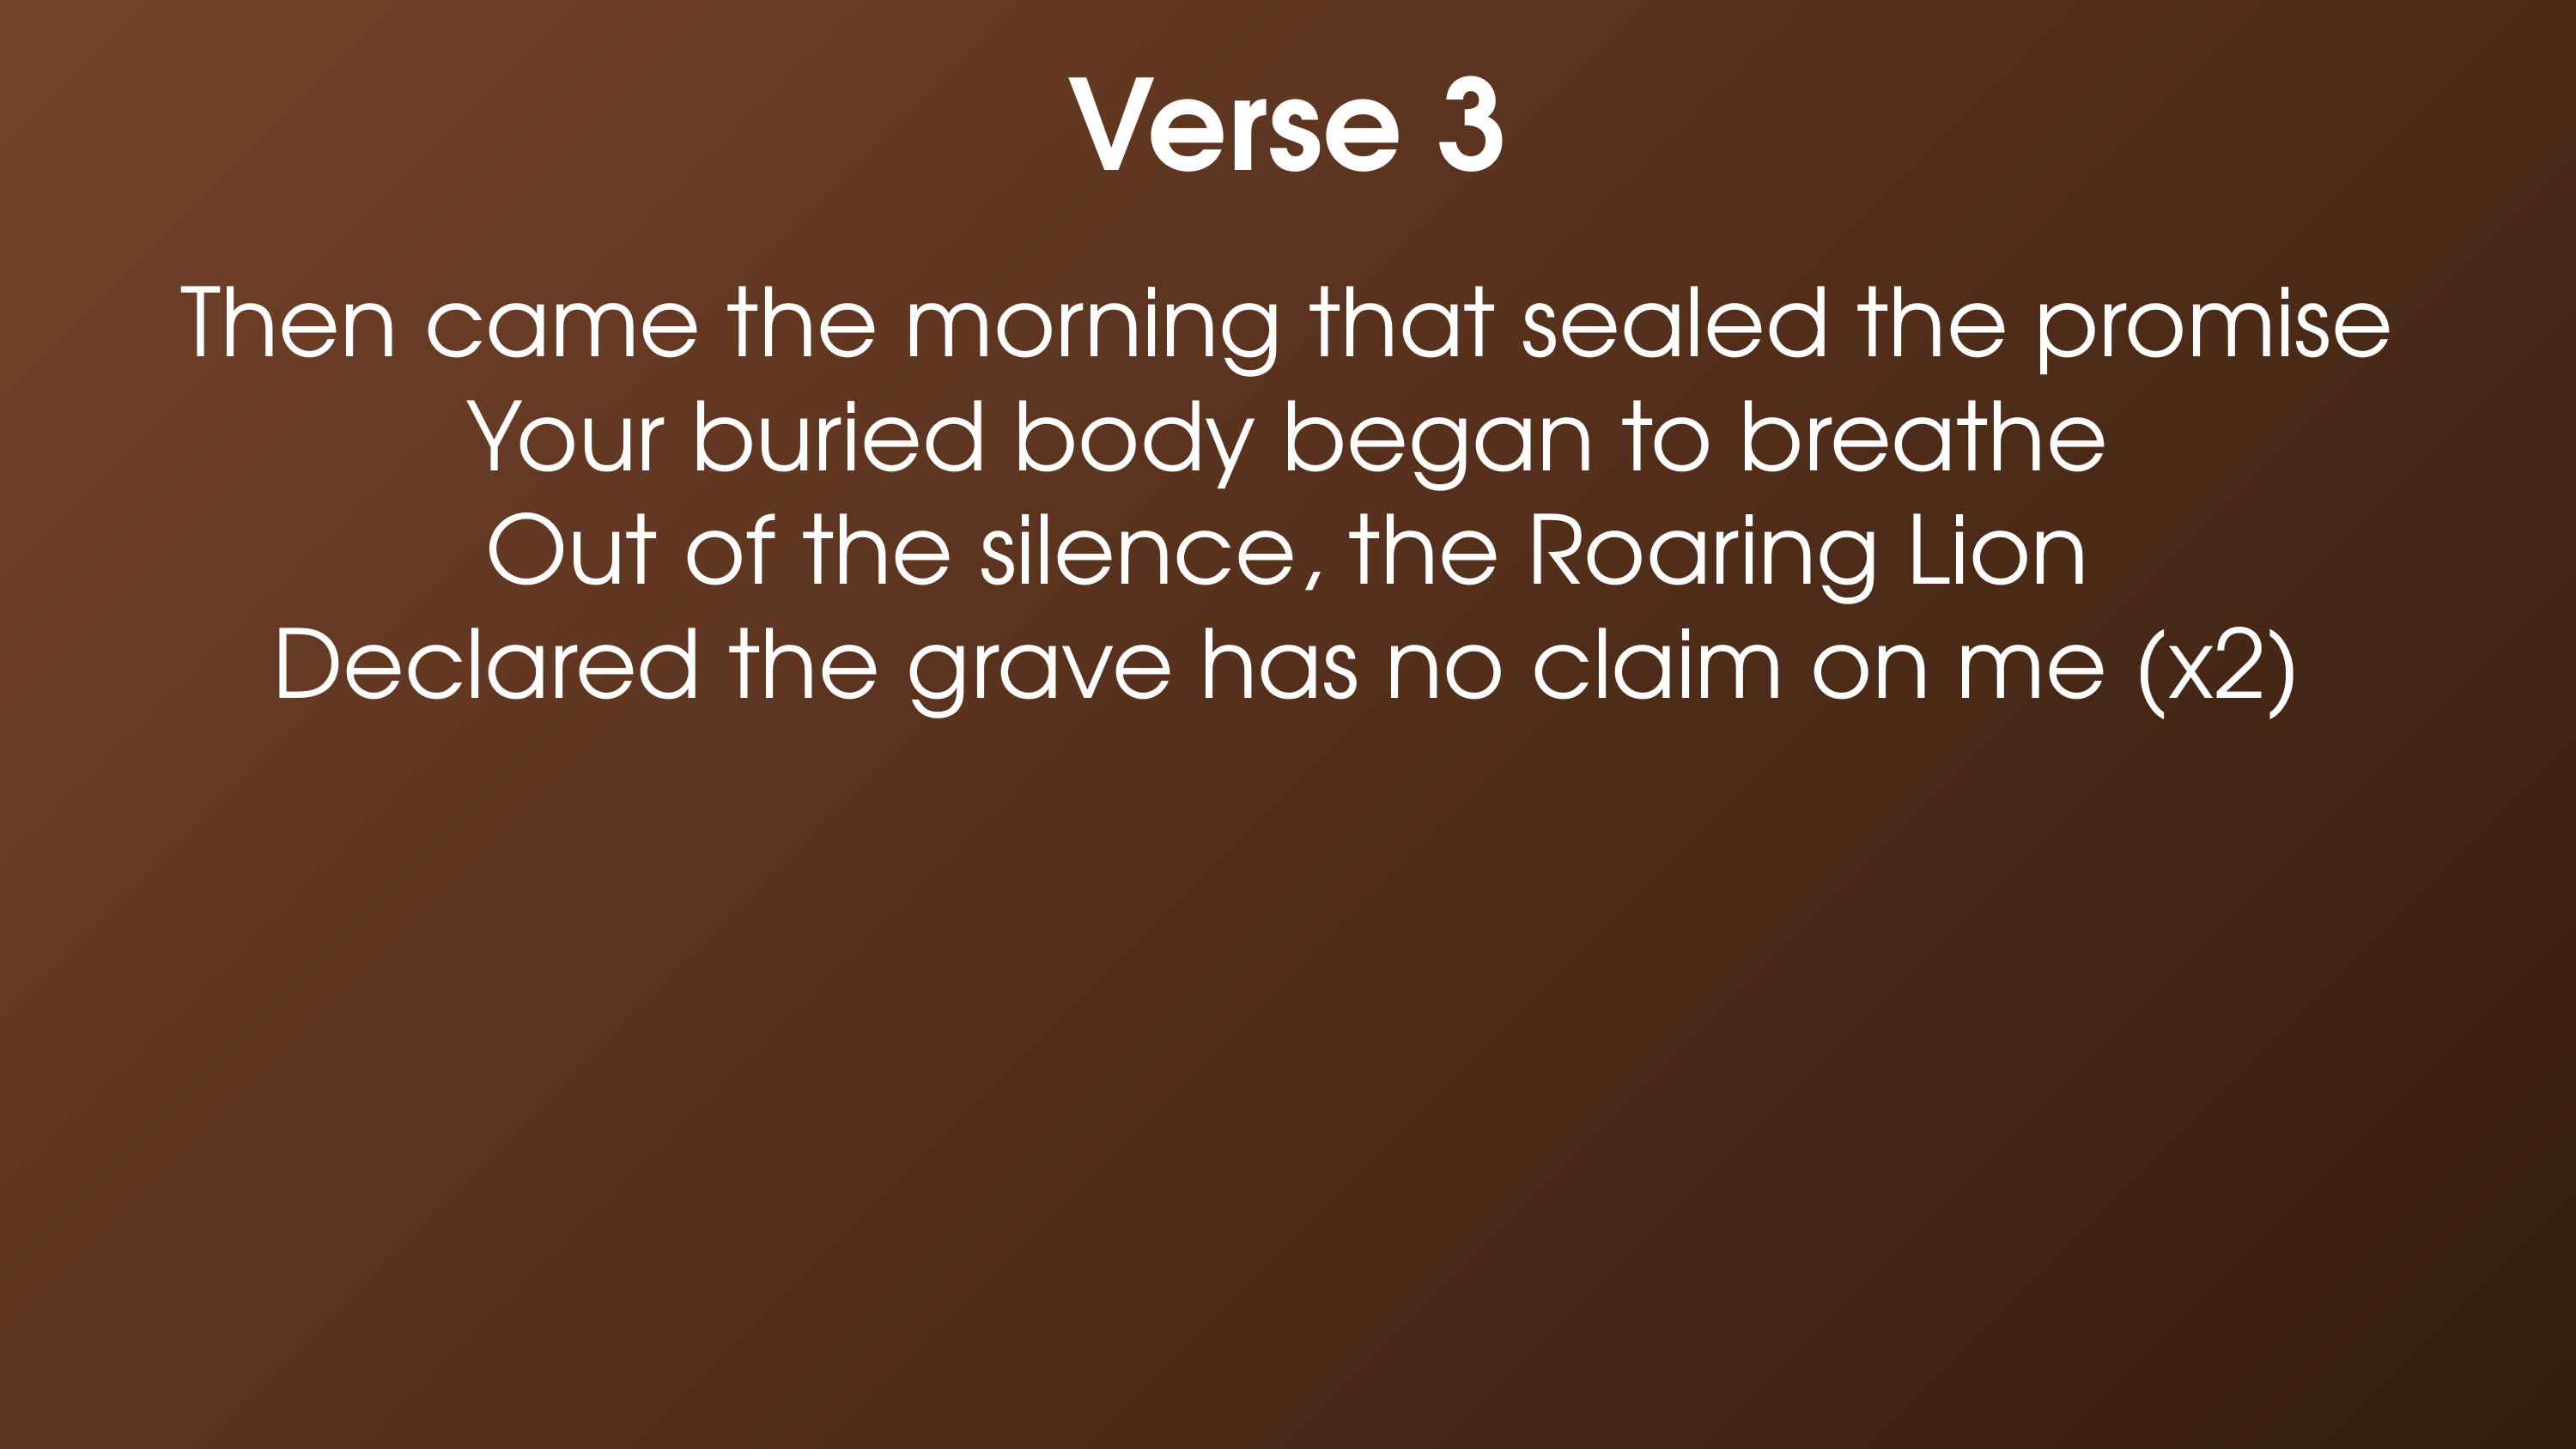

Verse 3
Then came the morning that sealed the promise
Your buried body began to breathe
Out of the silence, the Roaring Lion
Declared the grave has no claim on me (x2)